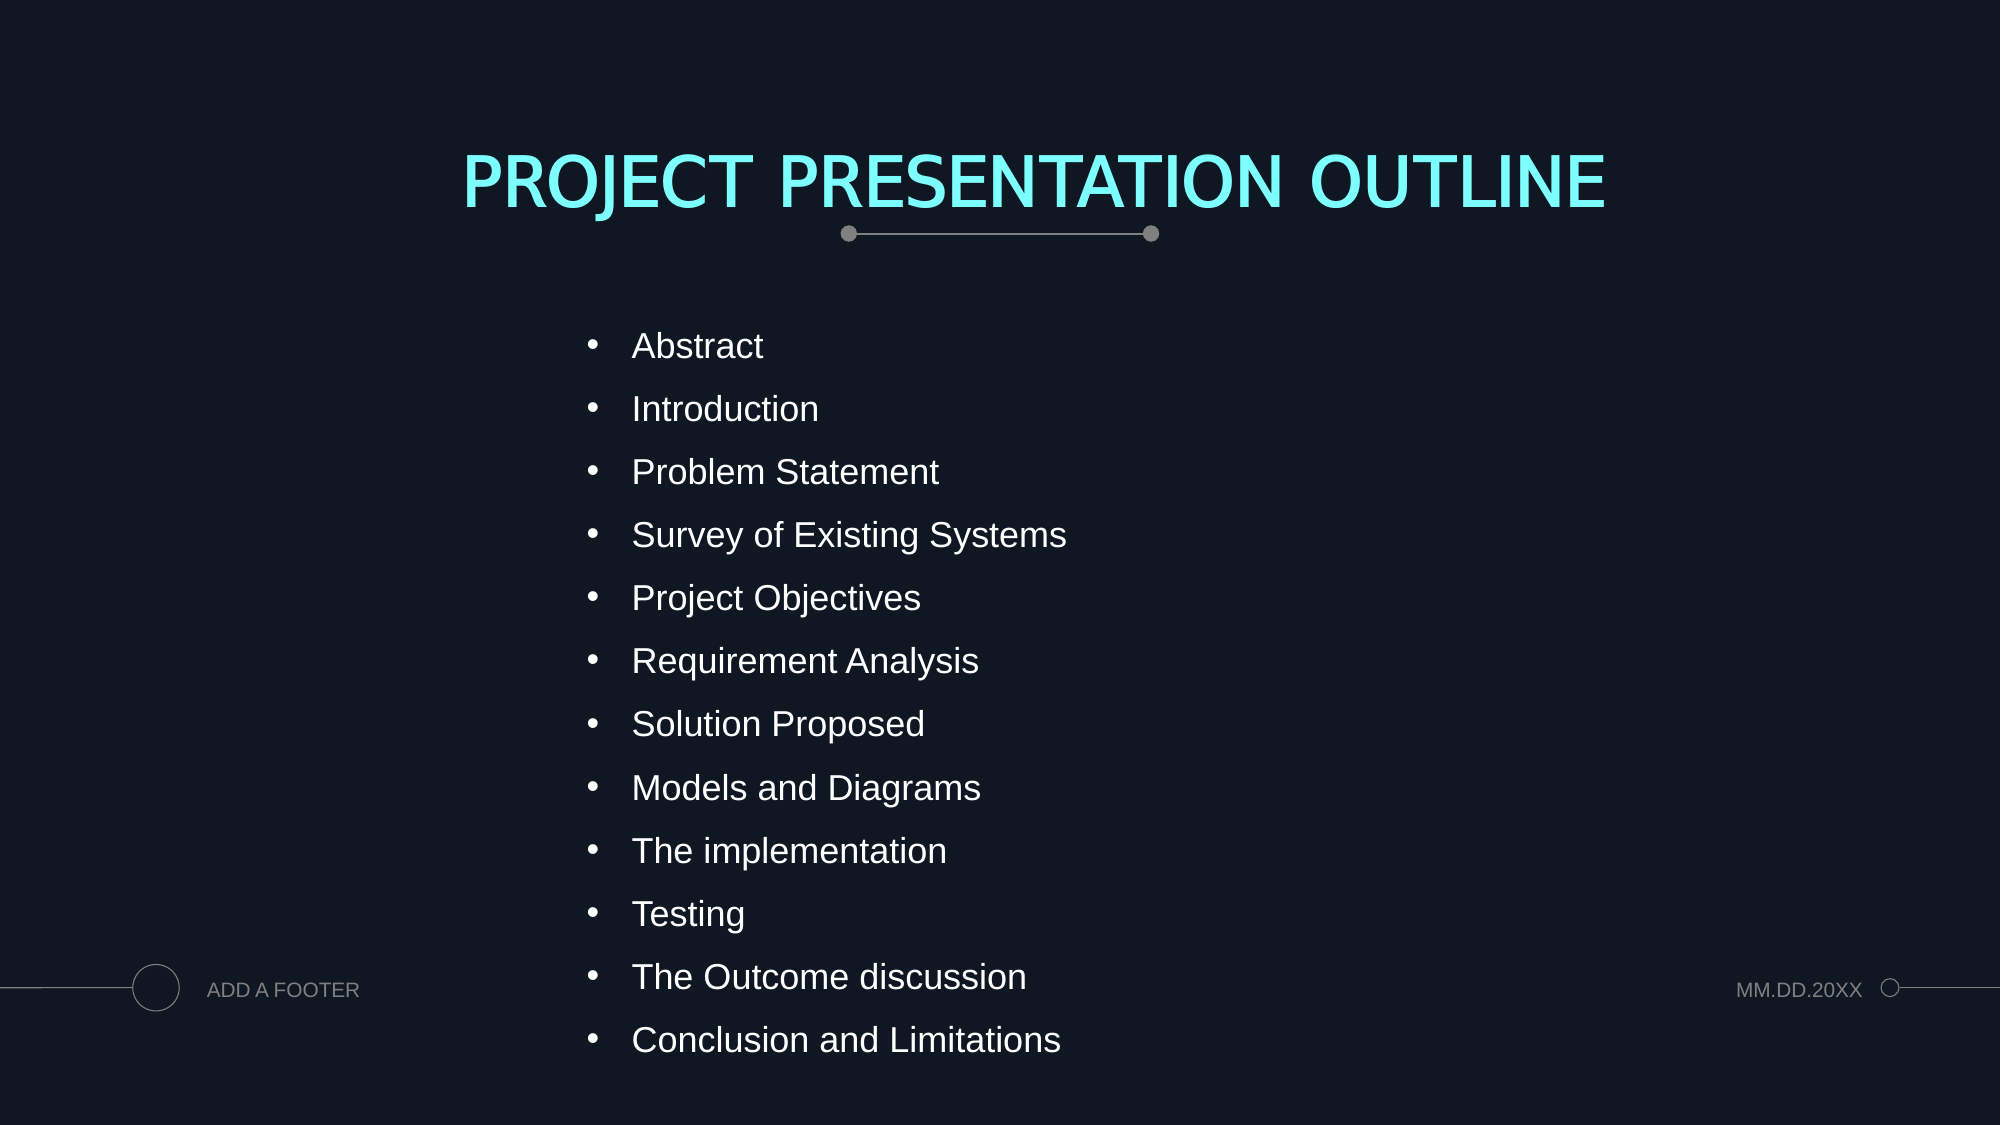

# PROJECT PRESENTATION OUTLINE
Abstract
Introduction
Problem Statement
Survey of Existing Systems
Project Objectives
Requirement Analysis
Solution Proposed
Models and Diagrams
The implementation
Testing
The Outcome discussion
Conclusion and Limitations

ADD A FOOTER
MM.DD.20XX
2